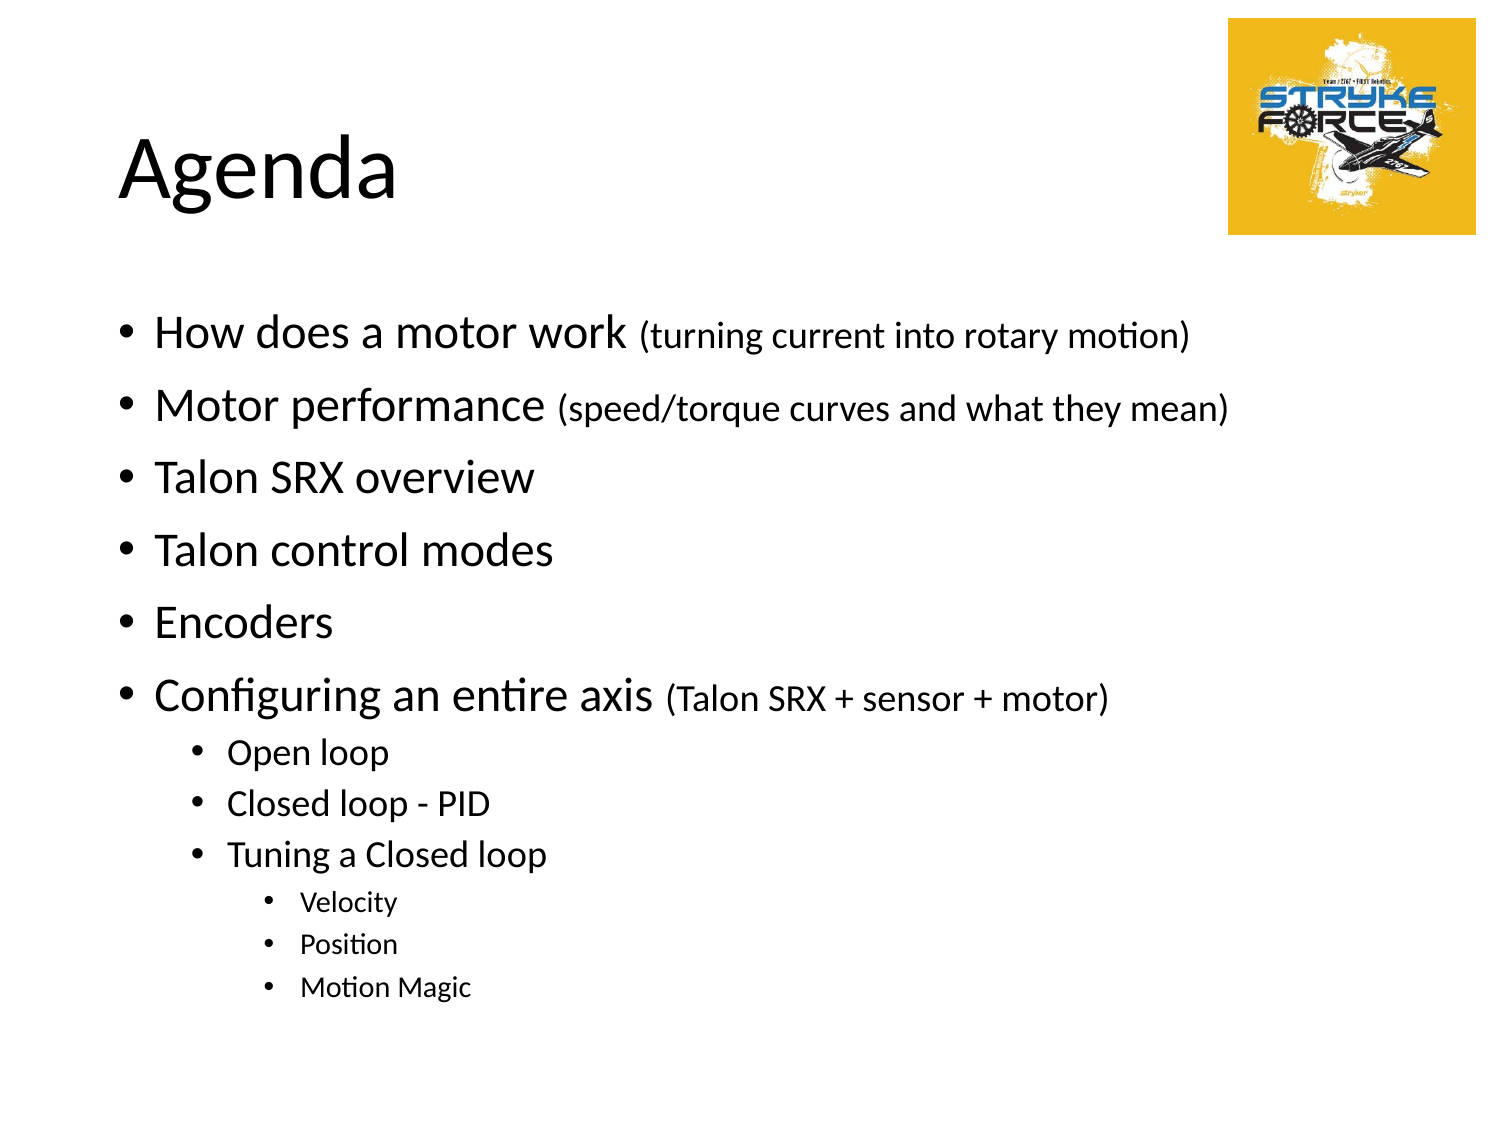

# Agenda
How does a motor work (turning current into rotary motion)
Motor performance (speed/torque curves and what they mean)
Talon SRX overview
Talon control modes
Encoders
Configuring an entire axis (Talon SRX + sensor + motor)
Open loop
Closed loop - PID
Tuning a Closed loop
Velocity
Position
Motion Magic